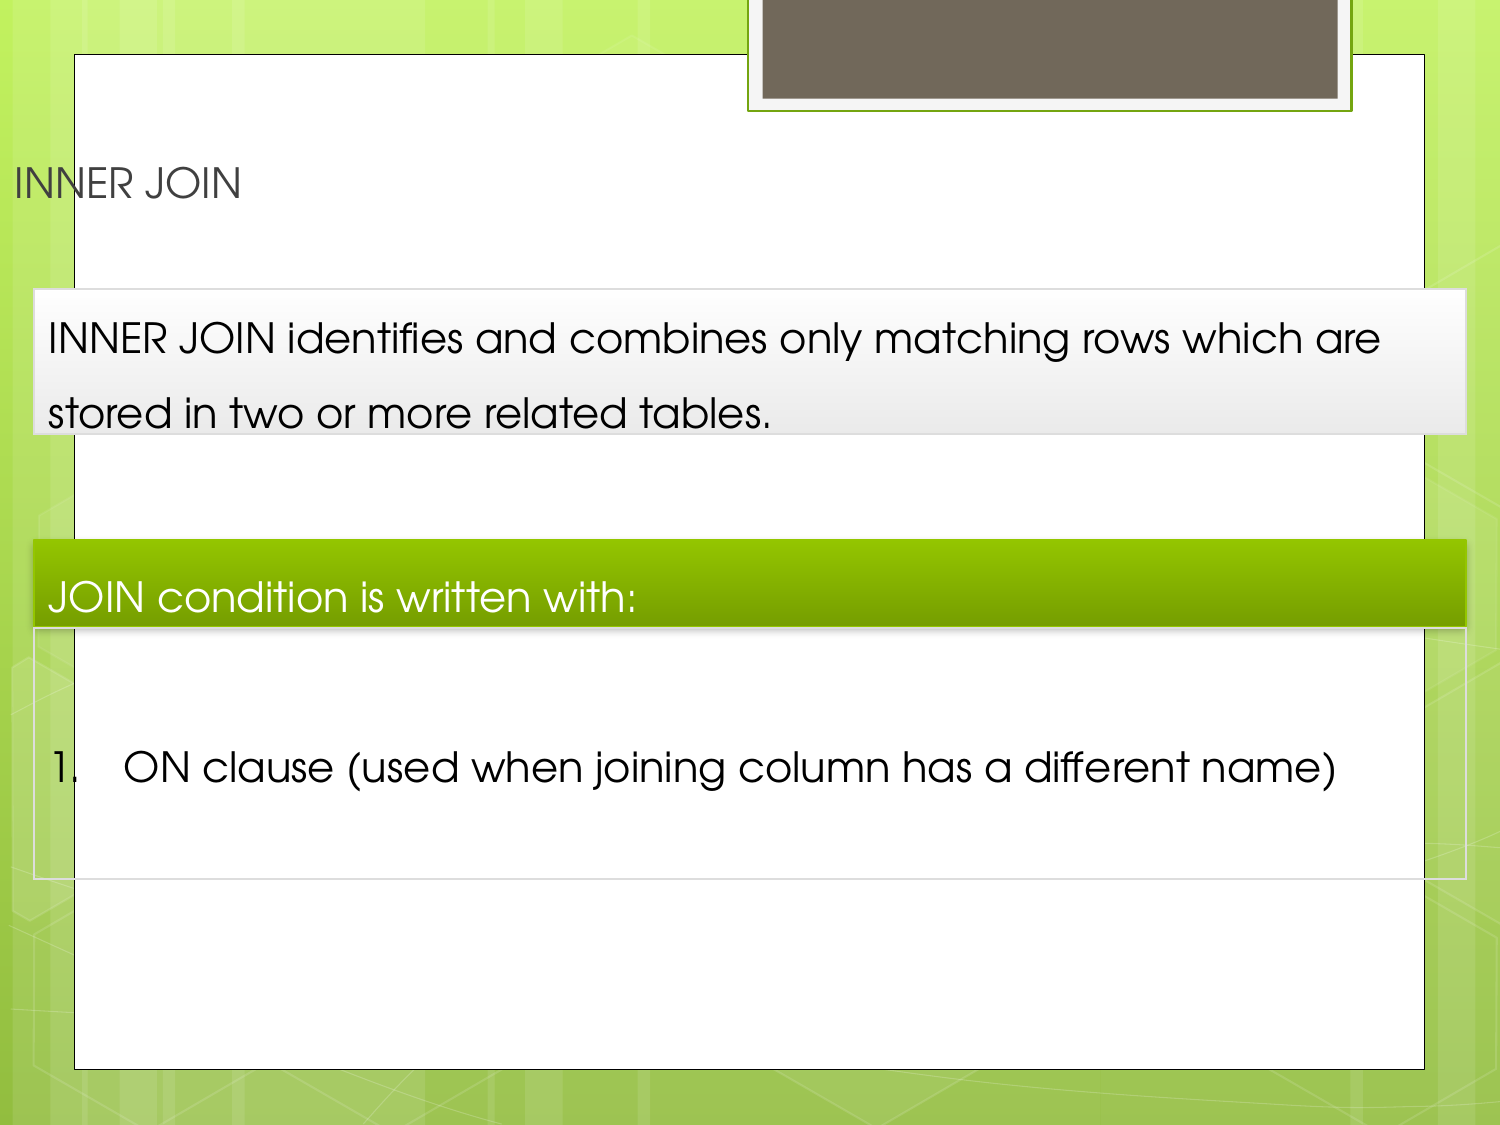

INNER JOIN
INNER JOIN identifies and combines only matching rows which are stored in two or more related tables.
JOIN condition is written with:
ON clause (used when joining column has a different name)